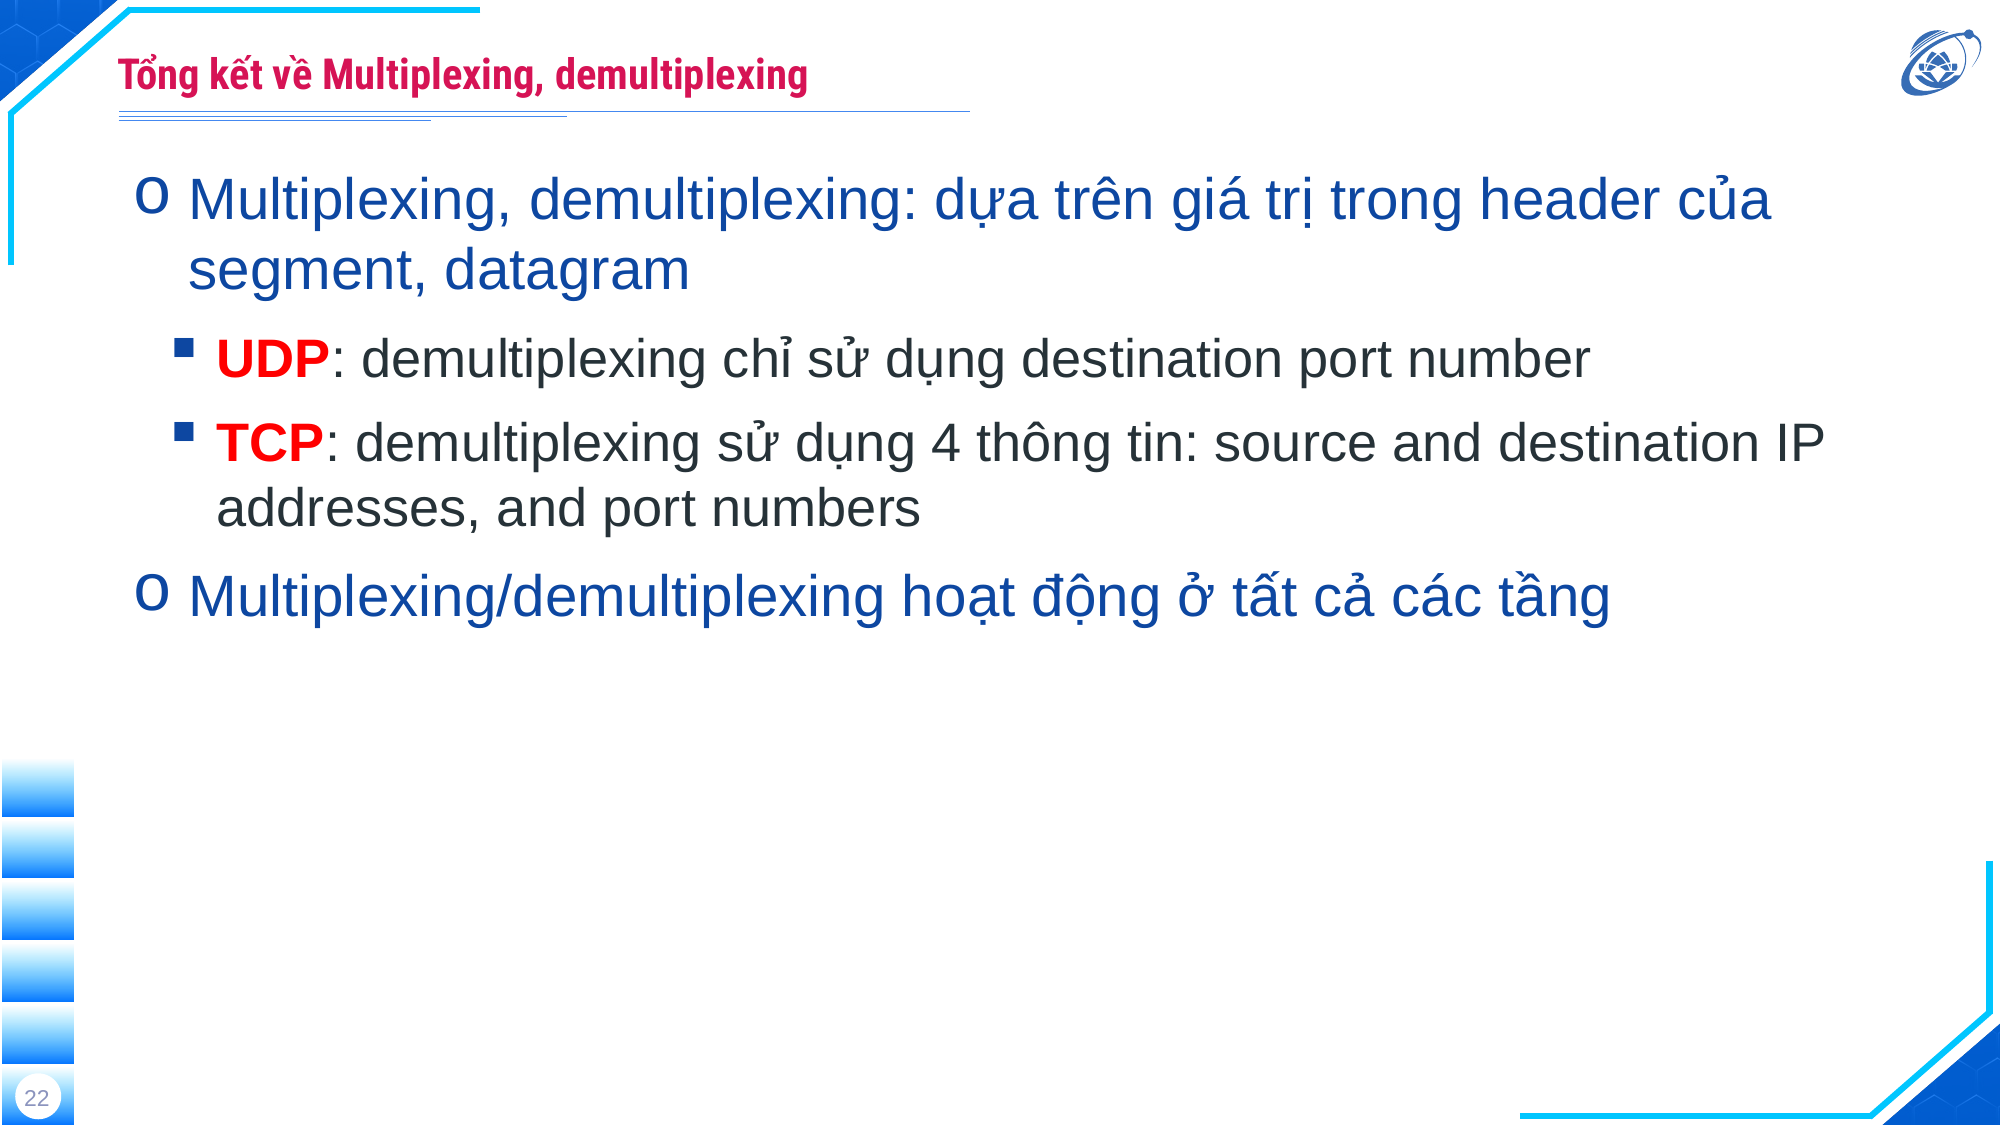

# Tổng kết về Multiplexing, demultiplexing
Multiplexing, demultiplexing: dựa trên giá trị trong header của segment, datagram
UDP: demultiplexing chỉ sử dụng destination port number
TCP: demultiplexing sử dụng 4 thông tin: source and destination IP addresses, and port numbers
Multiplexing/demultiplexing hoạt động ở tất cả các tầng

22